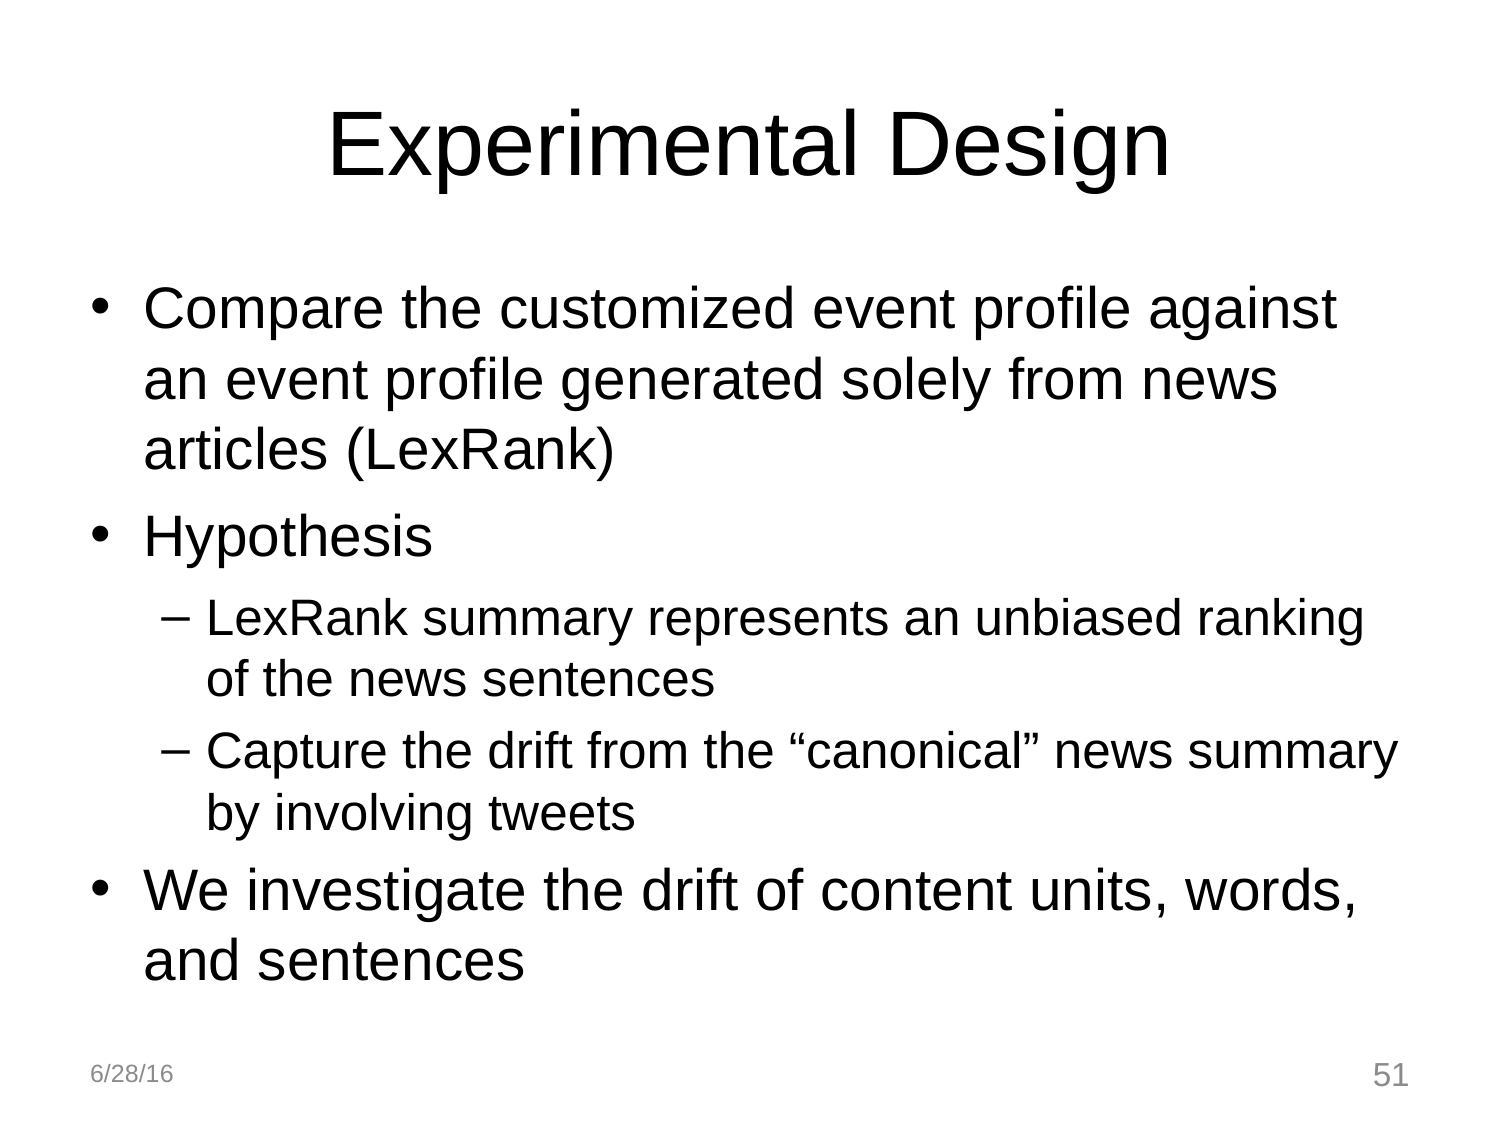

# Experimental Design
Compare the customized event profile against an event profile generated solely from news articles (LexRank)
Hypothesis
LexRank summary represents an unbiased ranking of the news sentences
Capture the drift from the “canonical” news summary by involving tweets
We investigate the drift of content units, words, and sentences
6/28/16
51